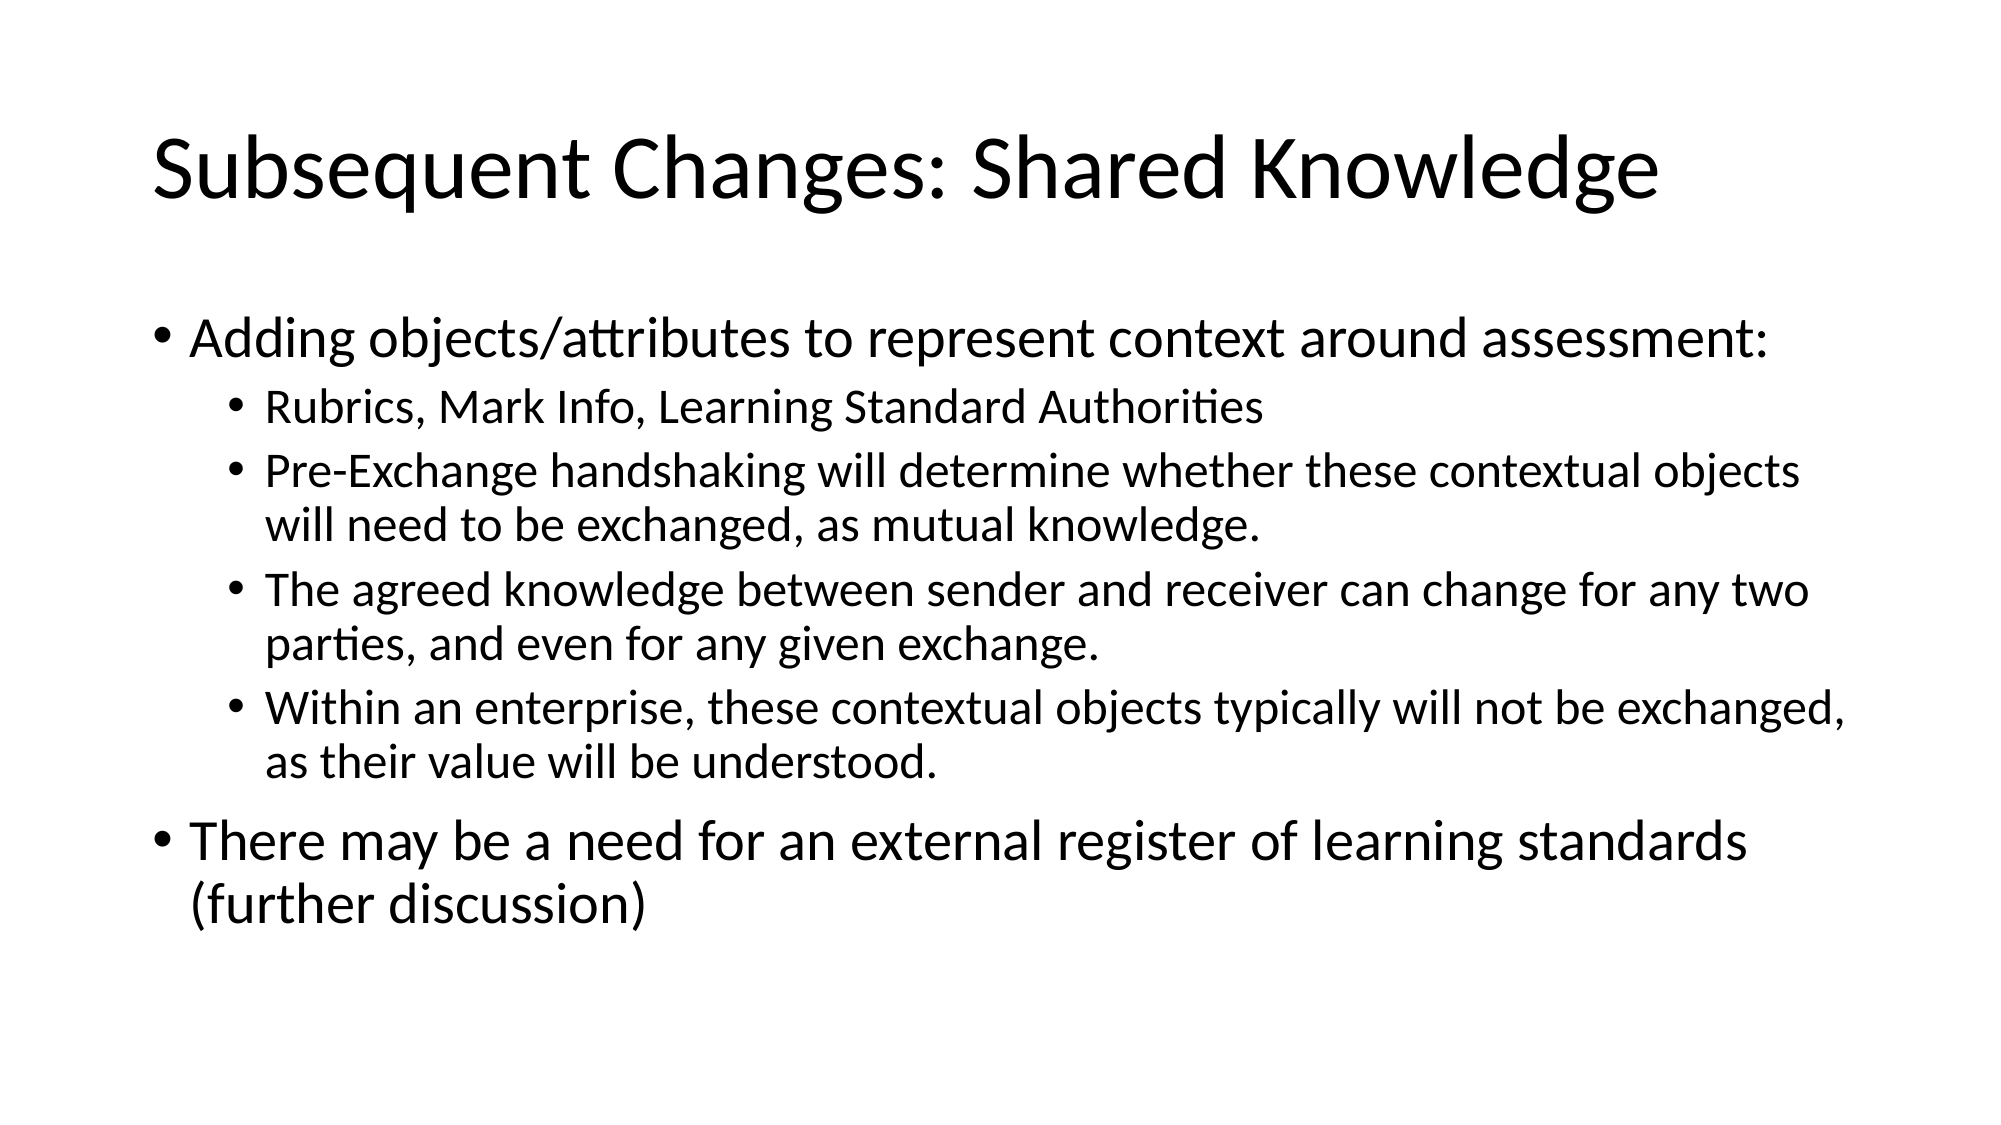

# Subsequent Changes: Shared Knowledge
Adding objects/attributes to represent context around assessment:
Rubrics, Mark Info, Learning Standard Authorities
Pre-Exchange handshaking will determine whether these contextual objects will need to be exchanged, as mutual knowledge.
The agreed knowledge between sender and receiver can change for any two parties, and even for any given exchange.
Within an enterprise, these contextual objects typically will not be exchanged, as their value will be understood.
There may be a need for an external register of learning standards (further discussion)